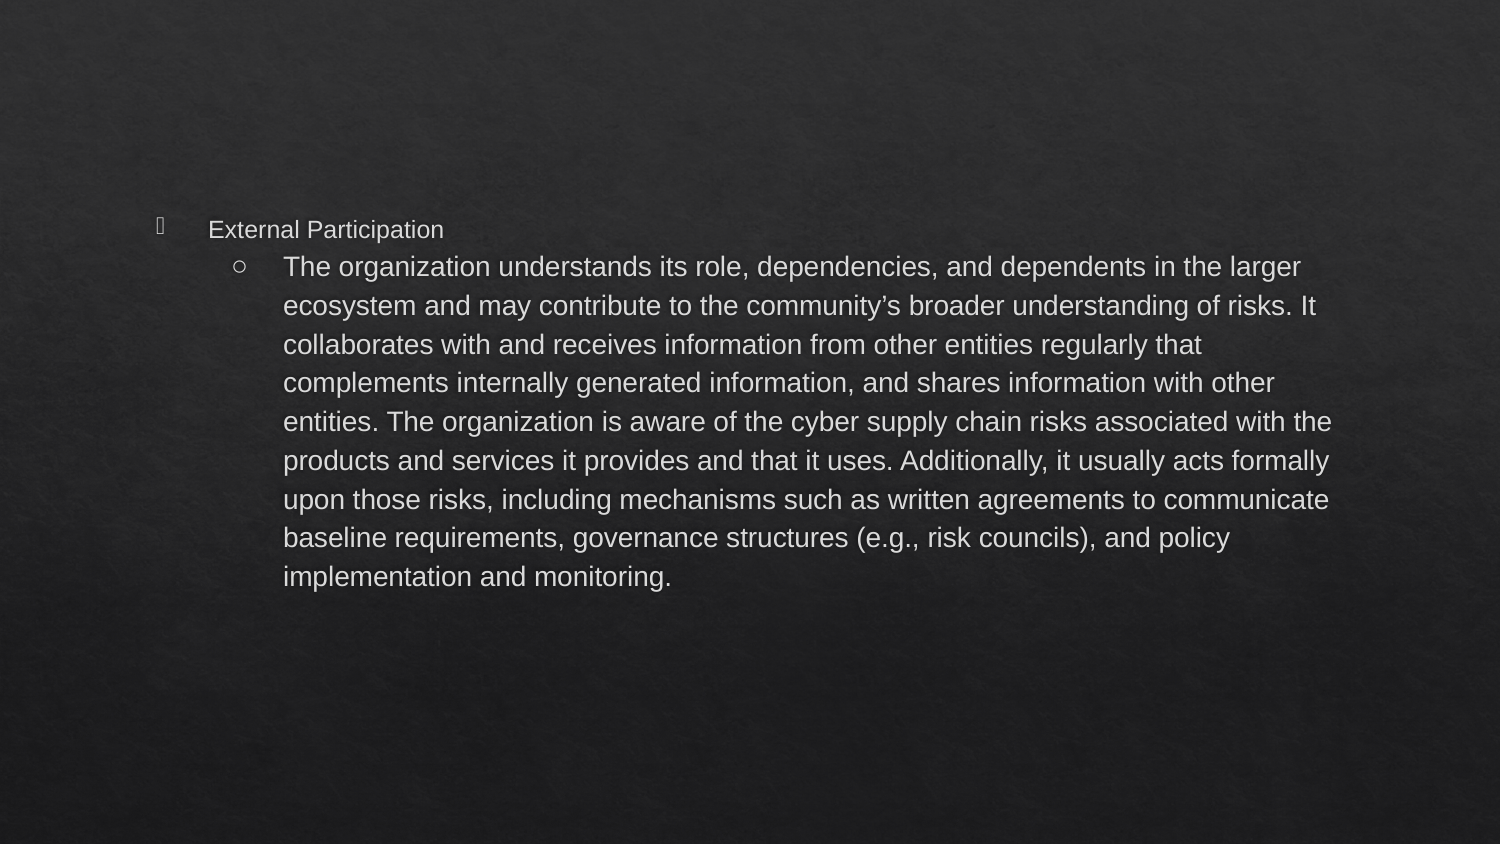

External Participation
The organization understands its role, dependencies, and dependents in the larger ecosystem and may contribute to the community’s broader understanding of risks. It collaborates with and receives information from other entities regularly that complements internally generated information, and shares information with other entities. The organization is aware of the cyber supply chain risks associated with the products and services it provides and that it uses. Additionally, it usually acts formally upon those risks, including mechanisms such as written agreements to communicate baseline requirements, governance structures (e.g., risk councils), and policy implementation and monitoring.